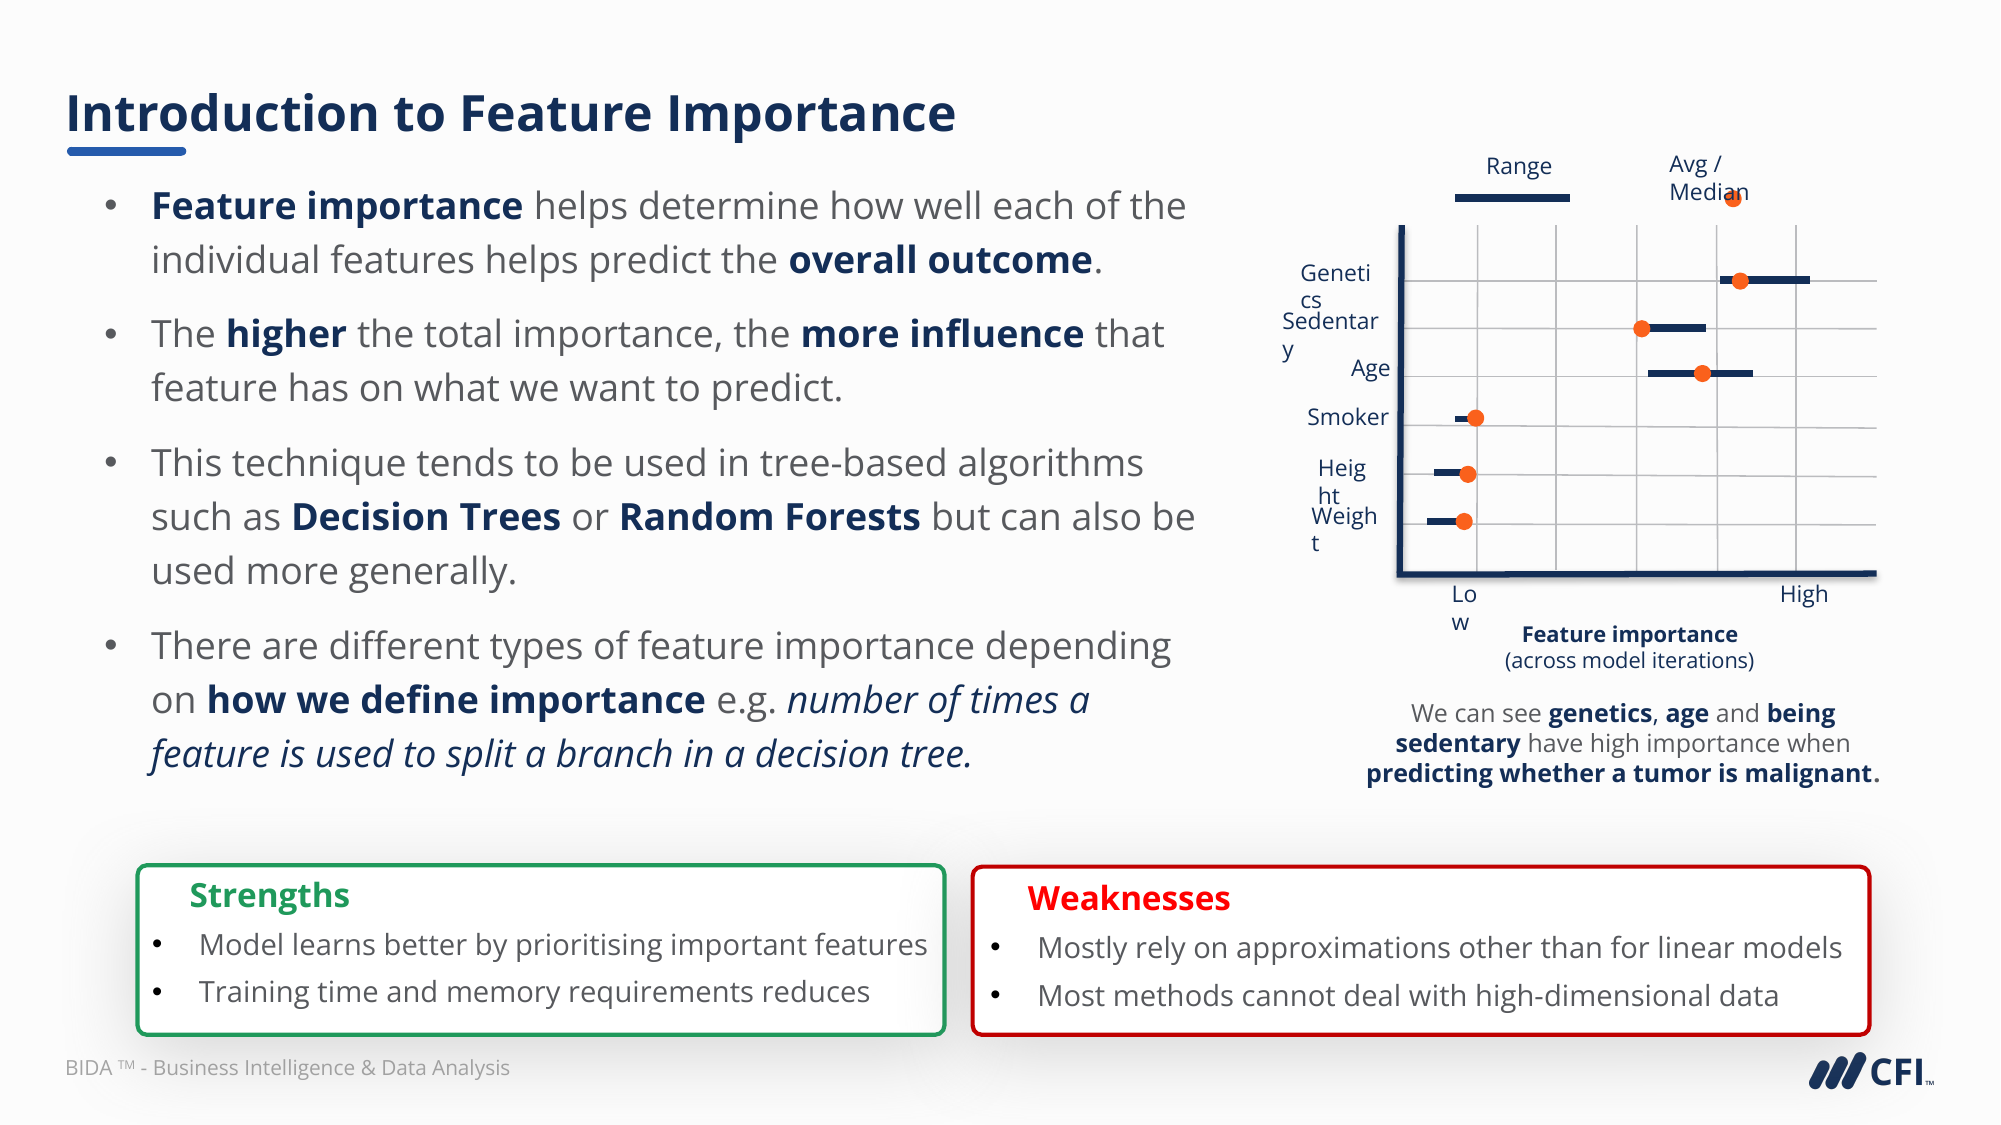

# Introduction to Feature Importance
Avg / Median
Range

Genetics
Sedentary

Age

Smoker

Height

Weight

High
Low
Feature importance
(across model iterations)
Feature importance helps determine how well each of the individual features helps predict the overall outcome.
The higher the total importance, the more influence that feature has on what we want to predict.
This technique tends to be used in tree-based algorithms such as Decision Trees or Random Forests but can also be used more generally.
There are different types of feature importance depending on how we define importance e.g. number of times a feature is used to split a branch in a decision tree.

We can see genetics, age and being sedentary have high importance when predicting whether a tumor is malignant.
Strengths
Model learns better by prioritising important features
Training time and memory requirements reduces

Weaknesses
Mostly rely on approximations other than for linear models
Most methods cannot deal with high-dimensional data